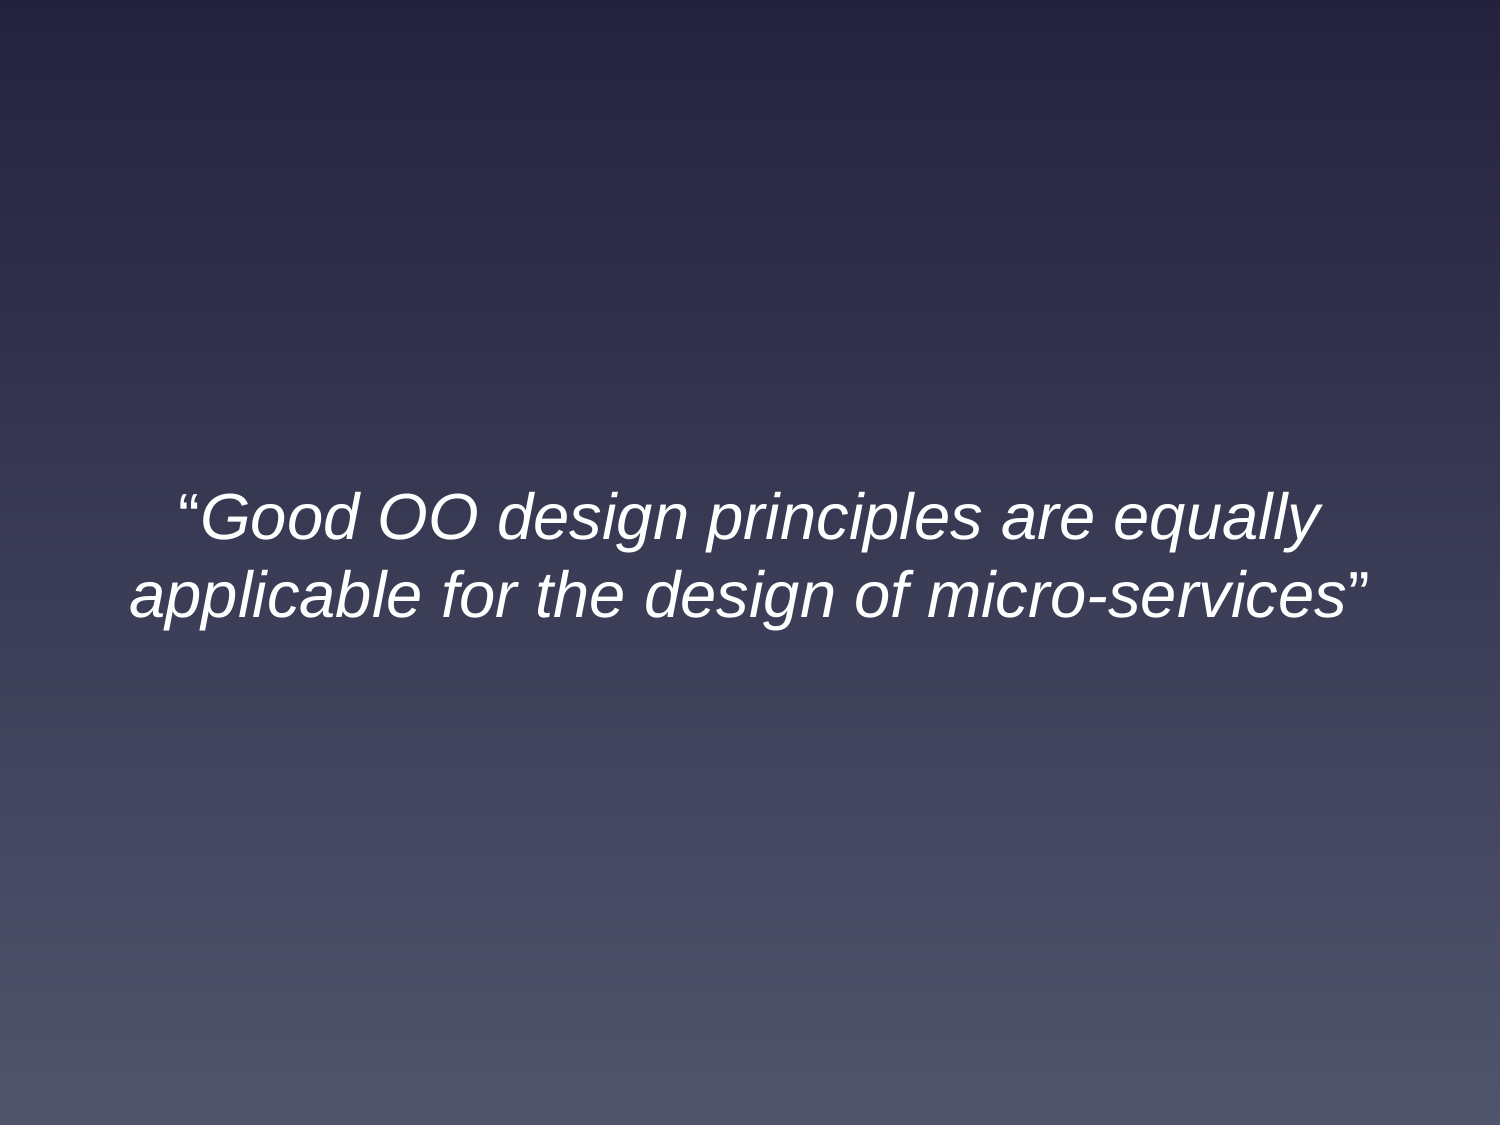

# “Good OO design principles are equally applicable for the design of micro-services”